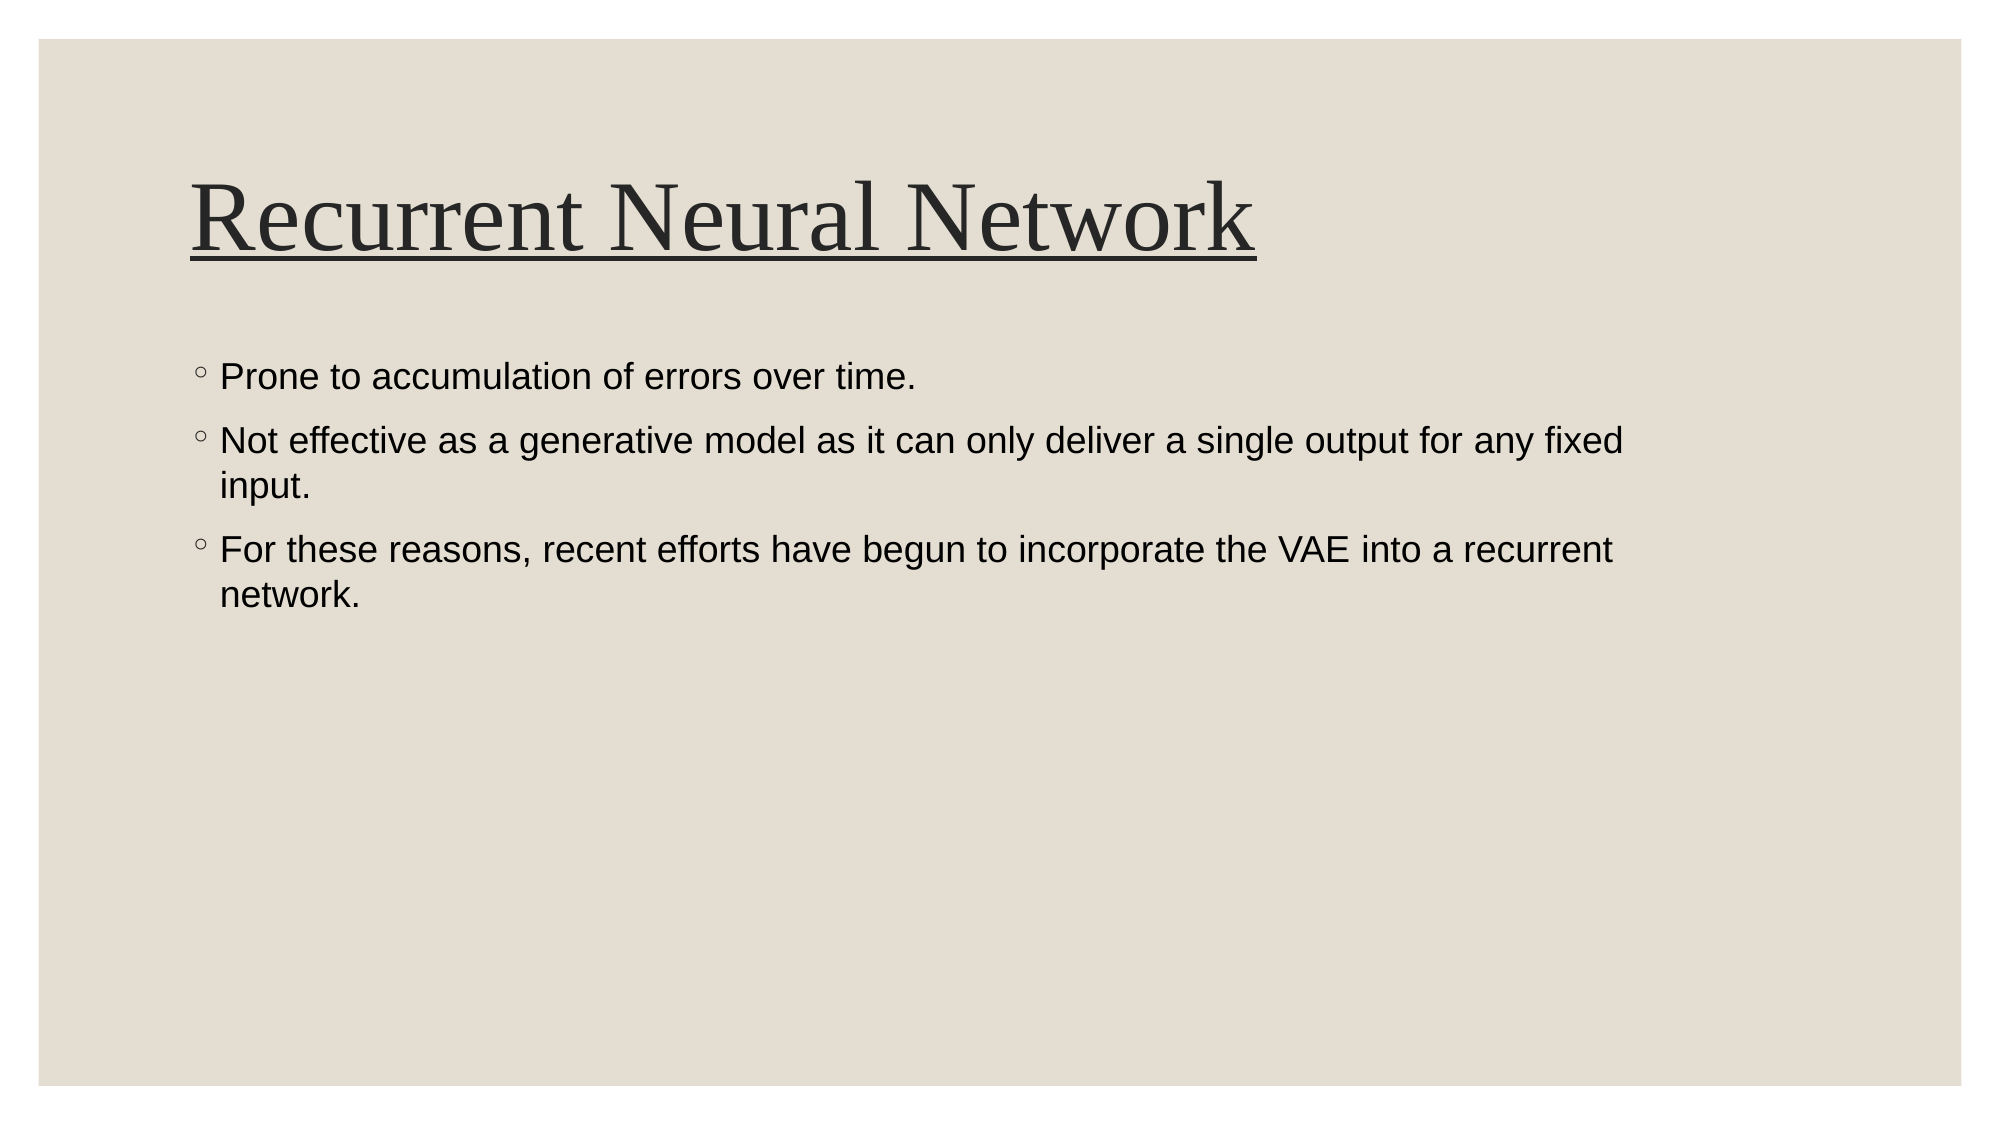

# Recurrent Neural Network
Prone to accumulation of errors over time.
Not effective as a generative model as it can only deliver a single output for any fixed input.
For these reasons, recent efforts have begun to incorporate the VAE into a recurrent network.